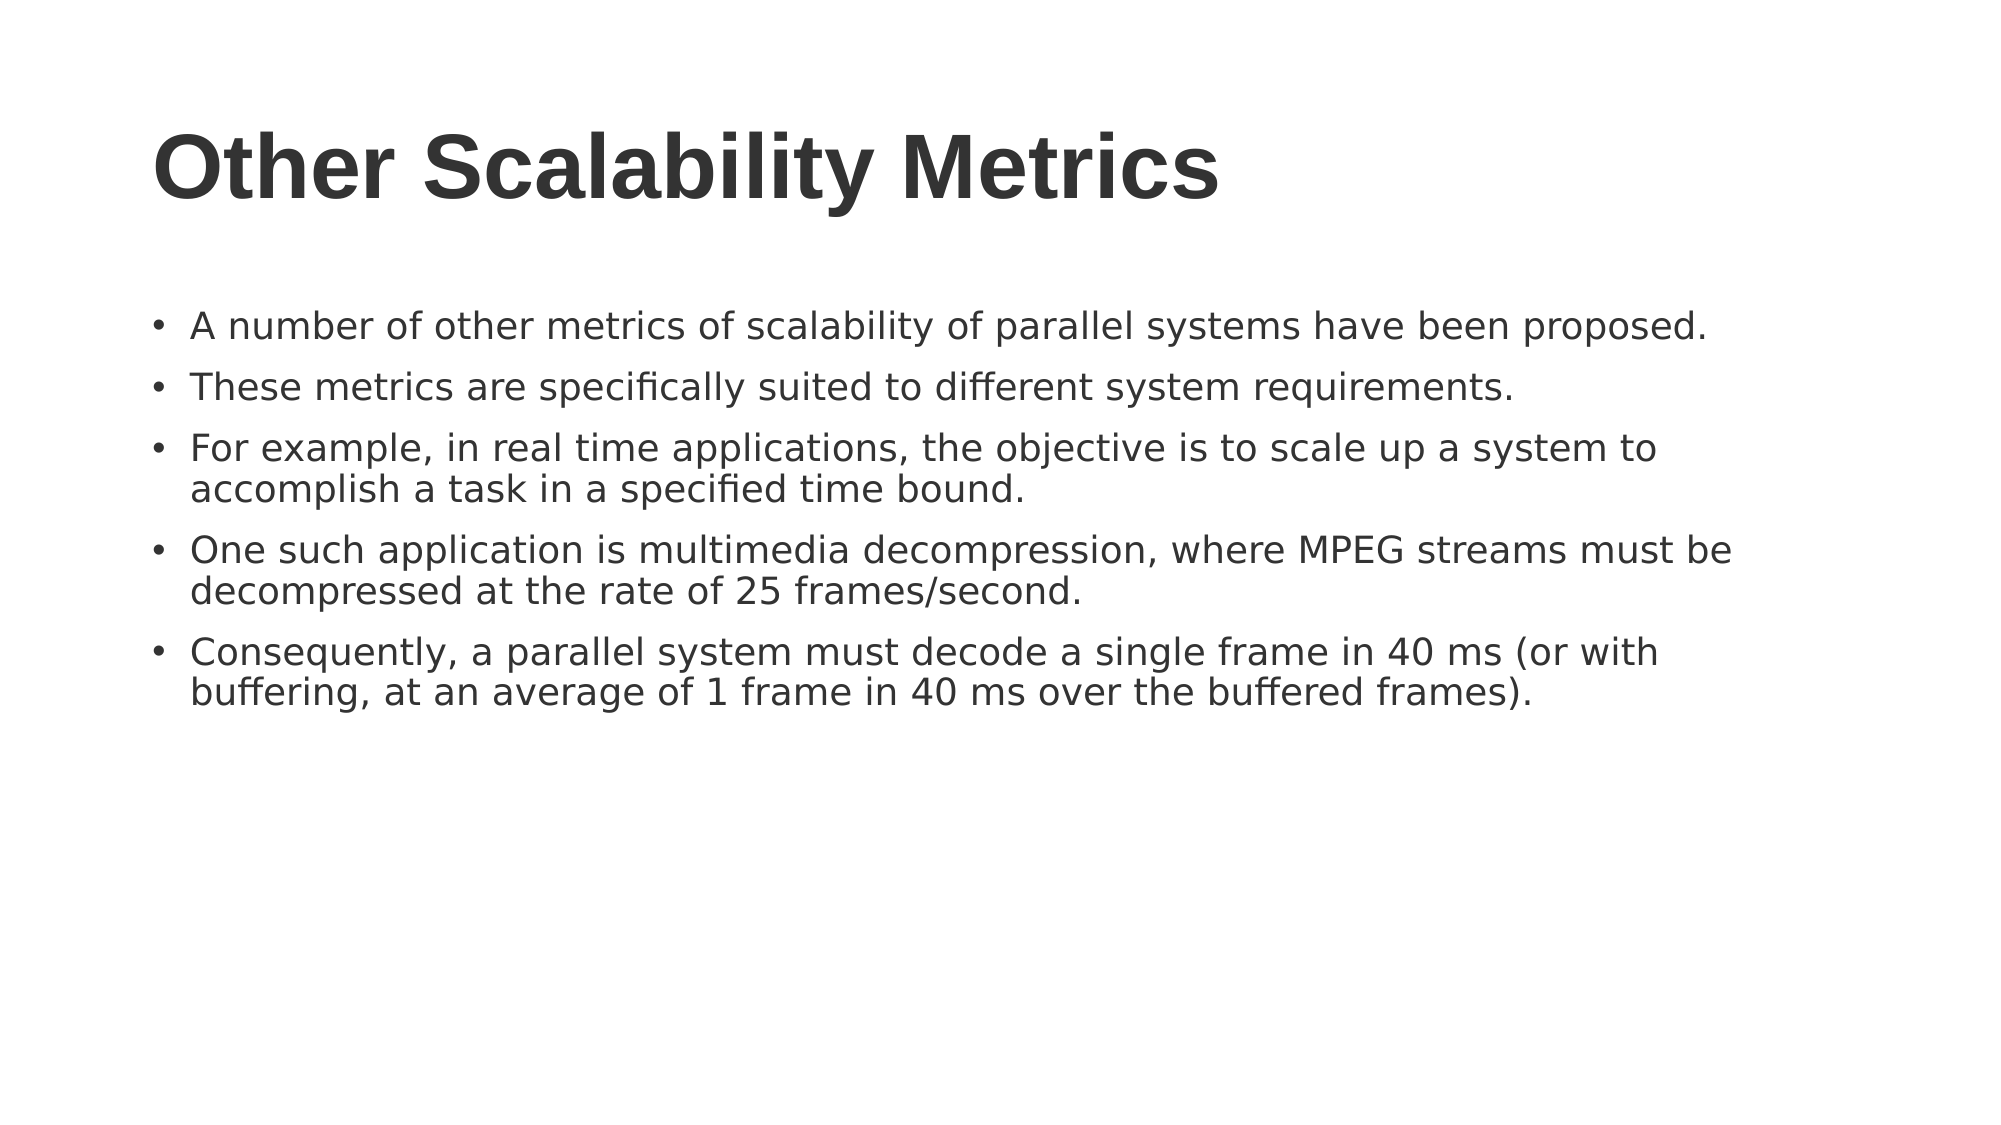

# Other Scalability Metrics
A number of other metrics of scalability of parallel systems have been proposed.
These metrics are specifically suited to different system requirements.
For example, in real time applications, the objective is to scale up a system to accomplish a task in a specified time bound.
One such application is multimedia decompression, where MPEG streams must be decompressed at the rate of 25 frames/second.
Consequently, a parallel system must decode a single frame in 40 ms (or with buffering, at an average of 1 frame in 40 ms over the buffered frames).